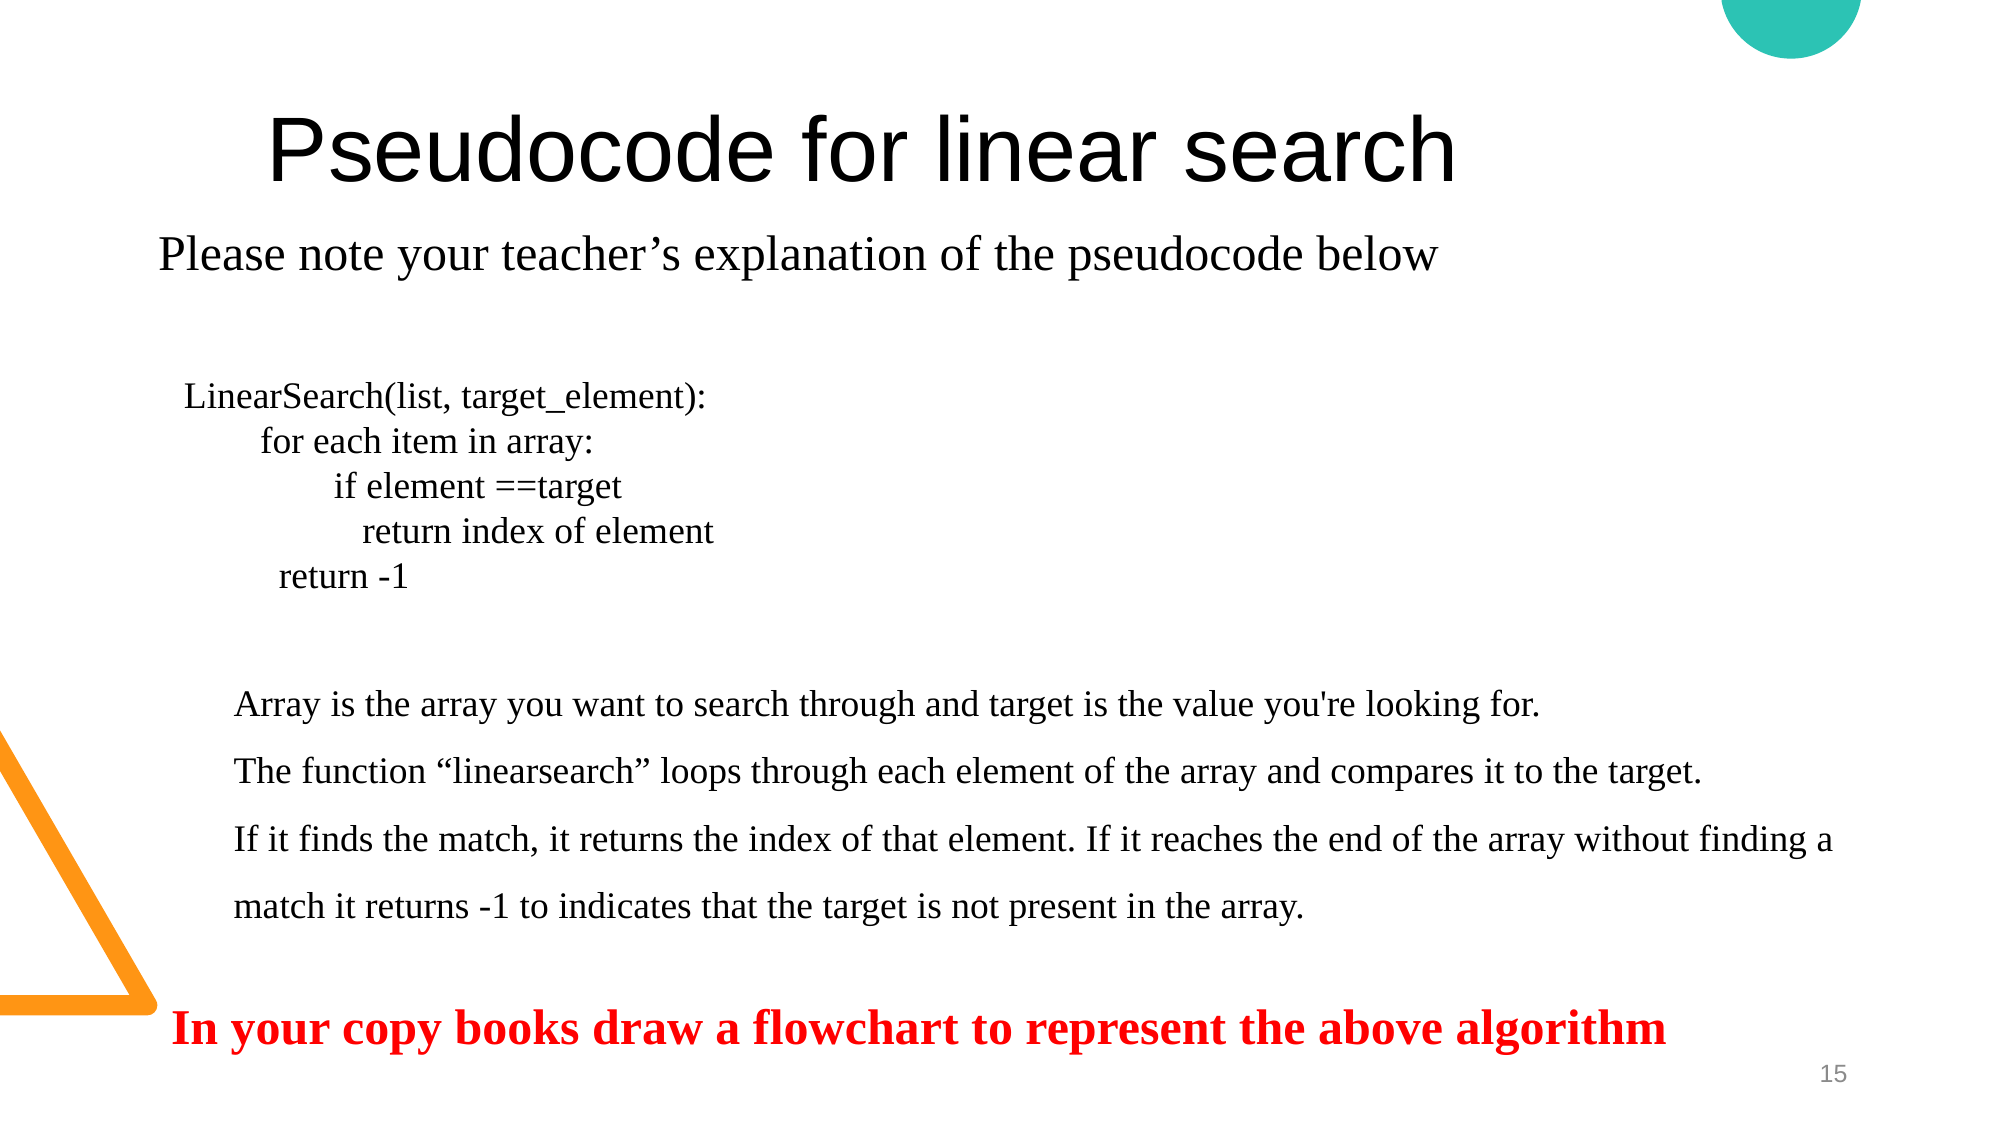

# Pseudocode for linear search
Please note your teacher’s explanation of the pseudocode below
LinearSearch(list, target_element):
        for each item in array:
	if element ==target
	   return index of element
          return -1
Array is the array you want to search through and target is the value you're looking for.
The function “linearsearch” loops through each element of the array and compares it to the target.
If it finds the match, it returns the index of that element. If it reaches the end of the array without finding a match it returns -1 to indicates that the target is not present in the array.
In your copy books draw a flowchart to represent the above algorithm
15